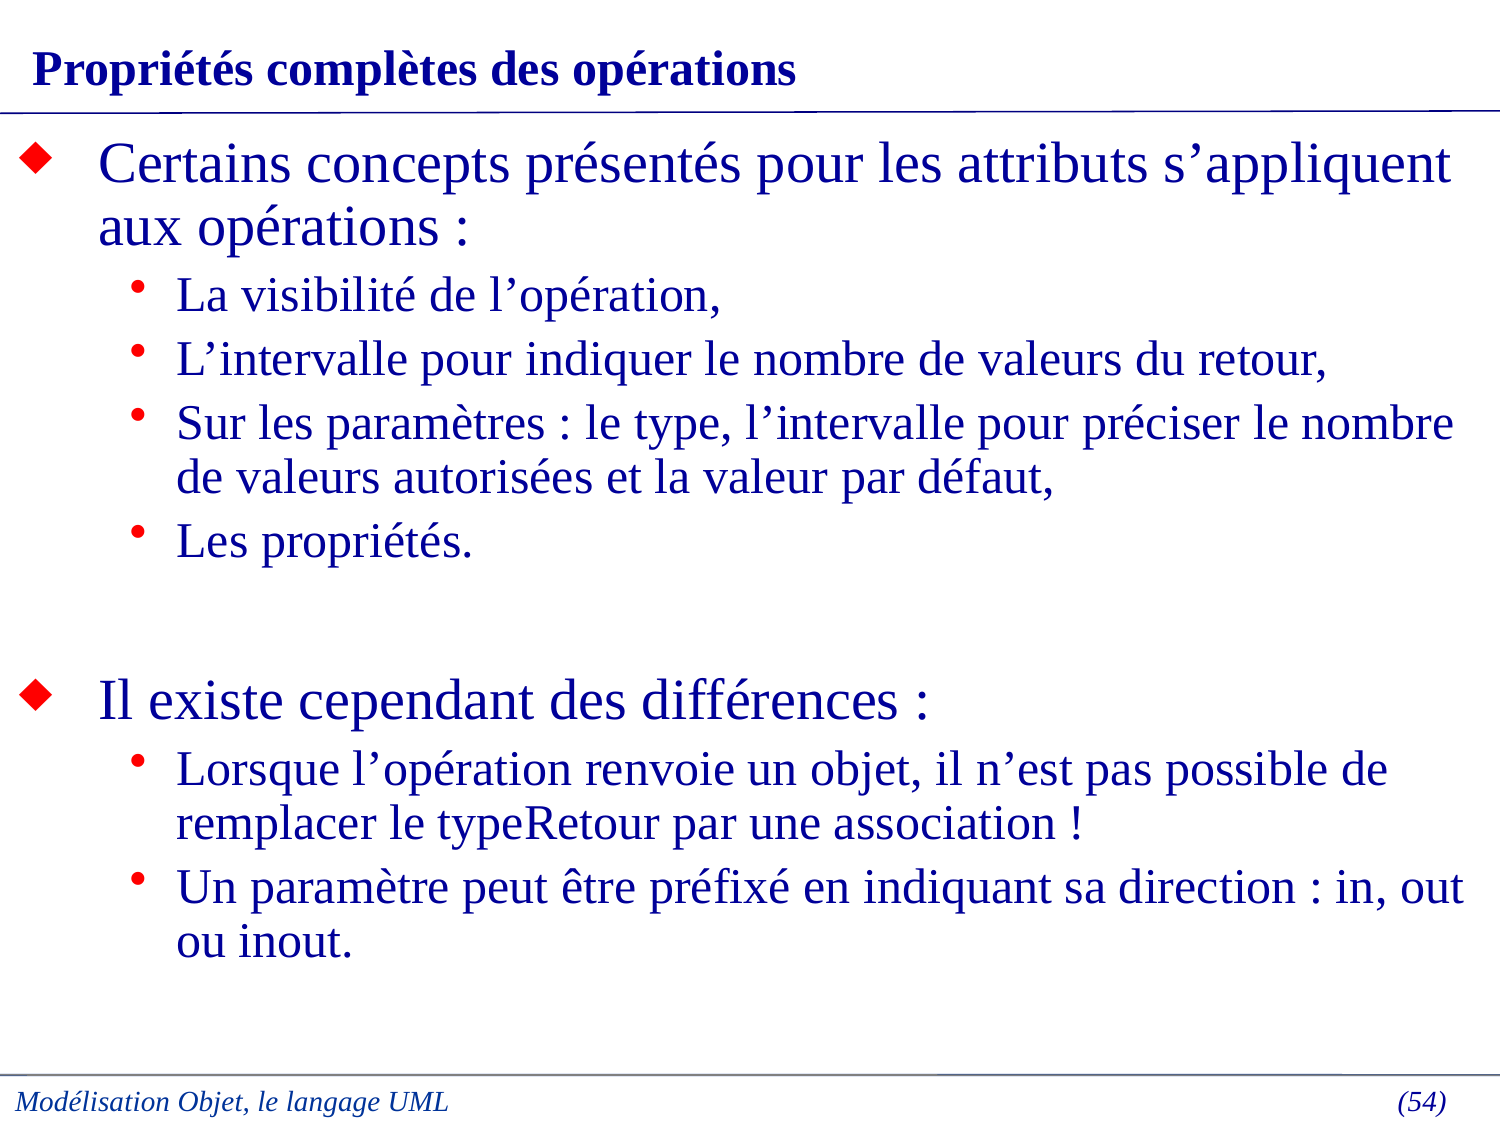

# Propriétés complètes des opérations
Certains concepts présentés pour les attributs s’appliquent aux opérations :
La visibilité de l’opération,
L’intervalle pour indiquer le nombre de valeurs du retour,
Sur les paramètres : le type, l’intervalle pour préciser le nombre de valeurs autorisées et la valeur par défaut,
Les propriétés.

Il existe cependant des différences :
Lorsque l’opération renvoie un objet, il n’est pas possible de remplacer le typeRetour par une association !
Un paramètre peut être préfixé en indiquant sa direction : in, out ou inout.
Modélisation Objet, le langage UML
 (54)